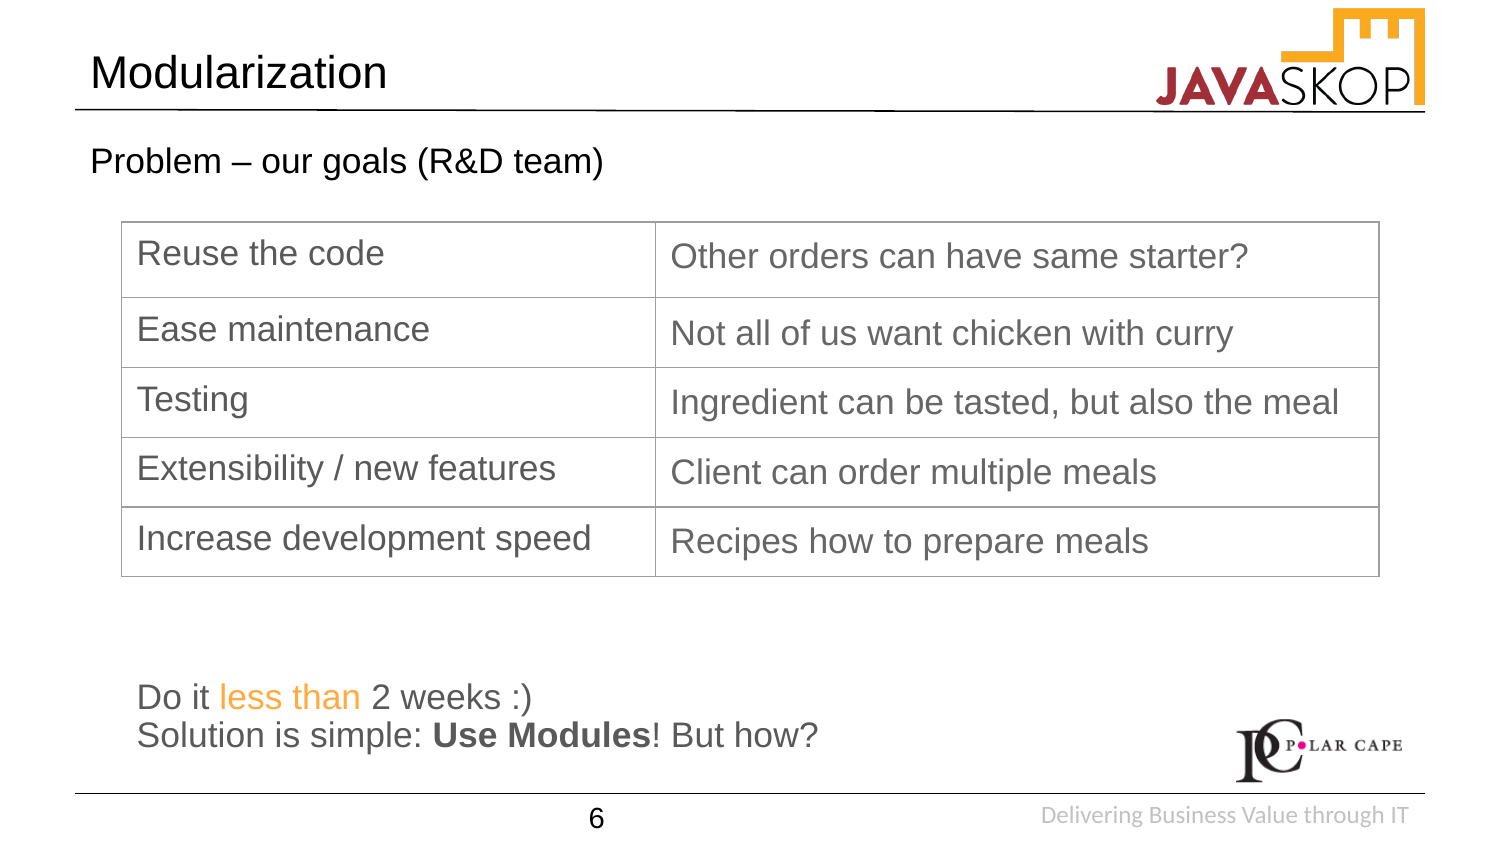

# Modularization
Problem – our goals (R&D team)

| Reuse the code | Other orders can have same starter? |
| --- | --- |
| Ease maintenance | Not all of us want chicken with curry |
| Testing | Ingredient can be tasted, but also the meal |
| Extensibility / new features | Client can order multiple meals |
| Increase development speed | Recipes how to prepare meals |
Do it less than 2 weeks :)
Solution is simple: Use Modules! But how?
6